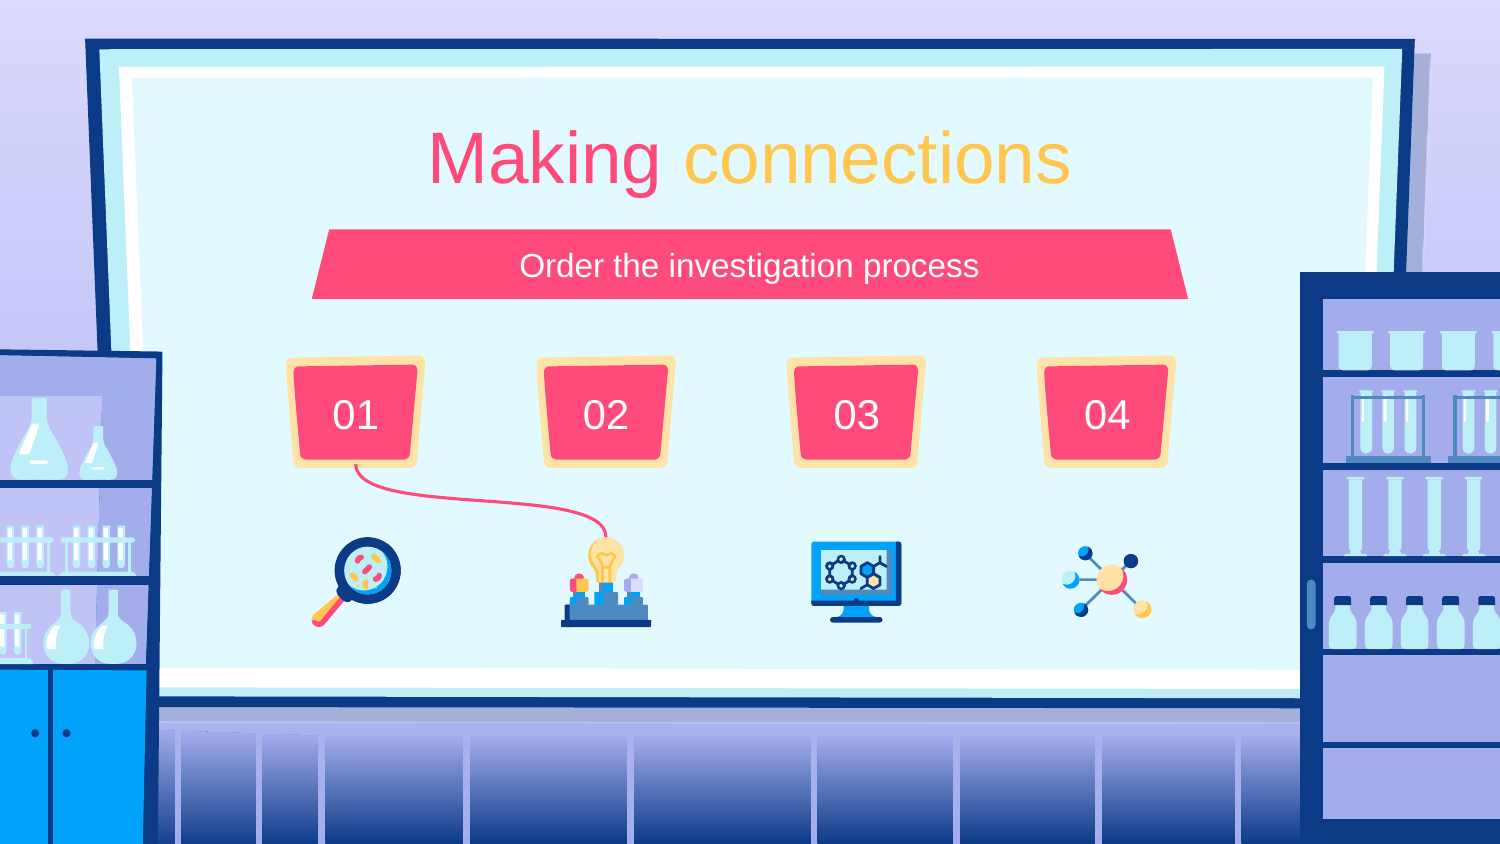

# Making connections
Order the investigation process

01
02
03
04